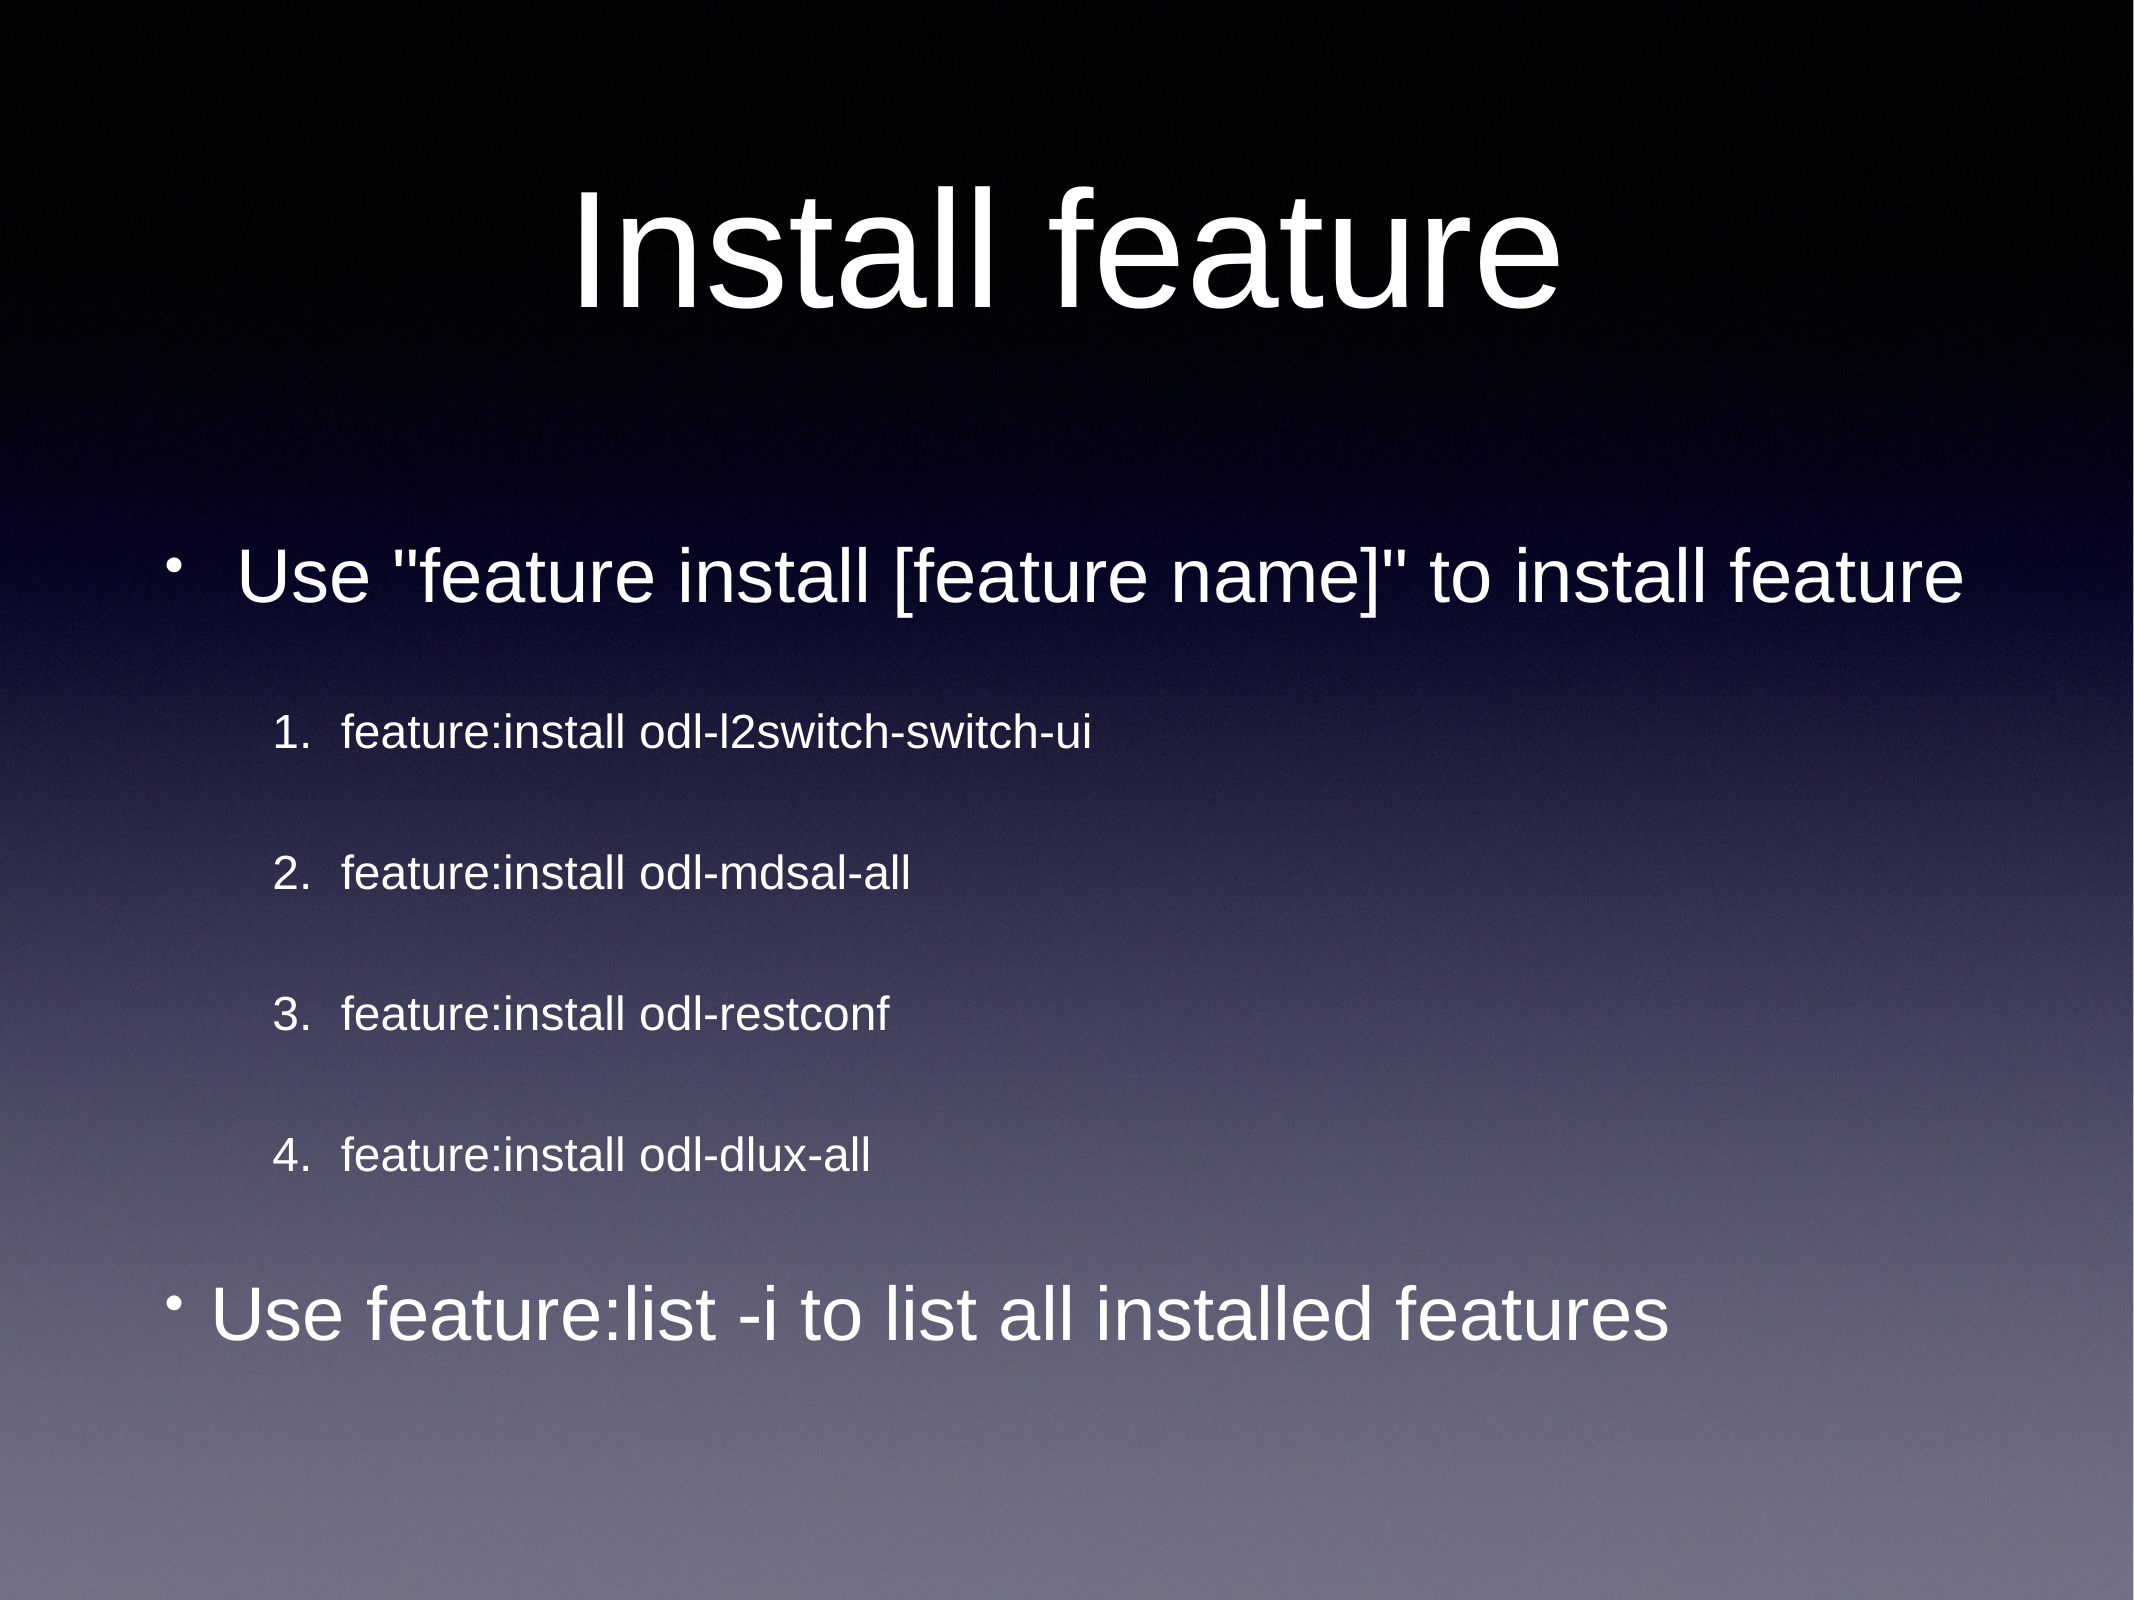

# Install feature
Use "feature install [feature name]" to install feature
feature:install odl-l2switch-switch-ui
feature:install odl-mdsal-all
feature:install odl-restconf
feature:install odl-dlux-all
Use feature:list -i to list all installed features